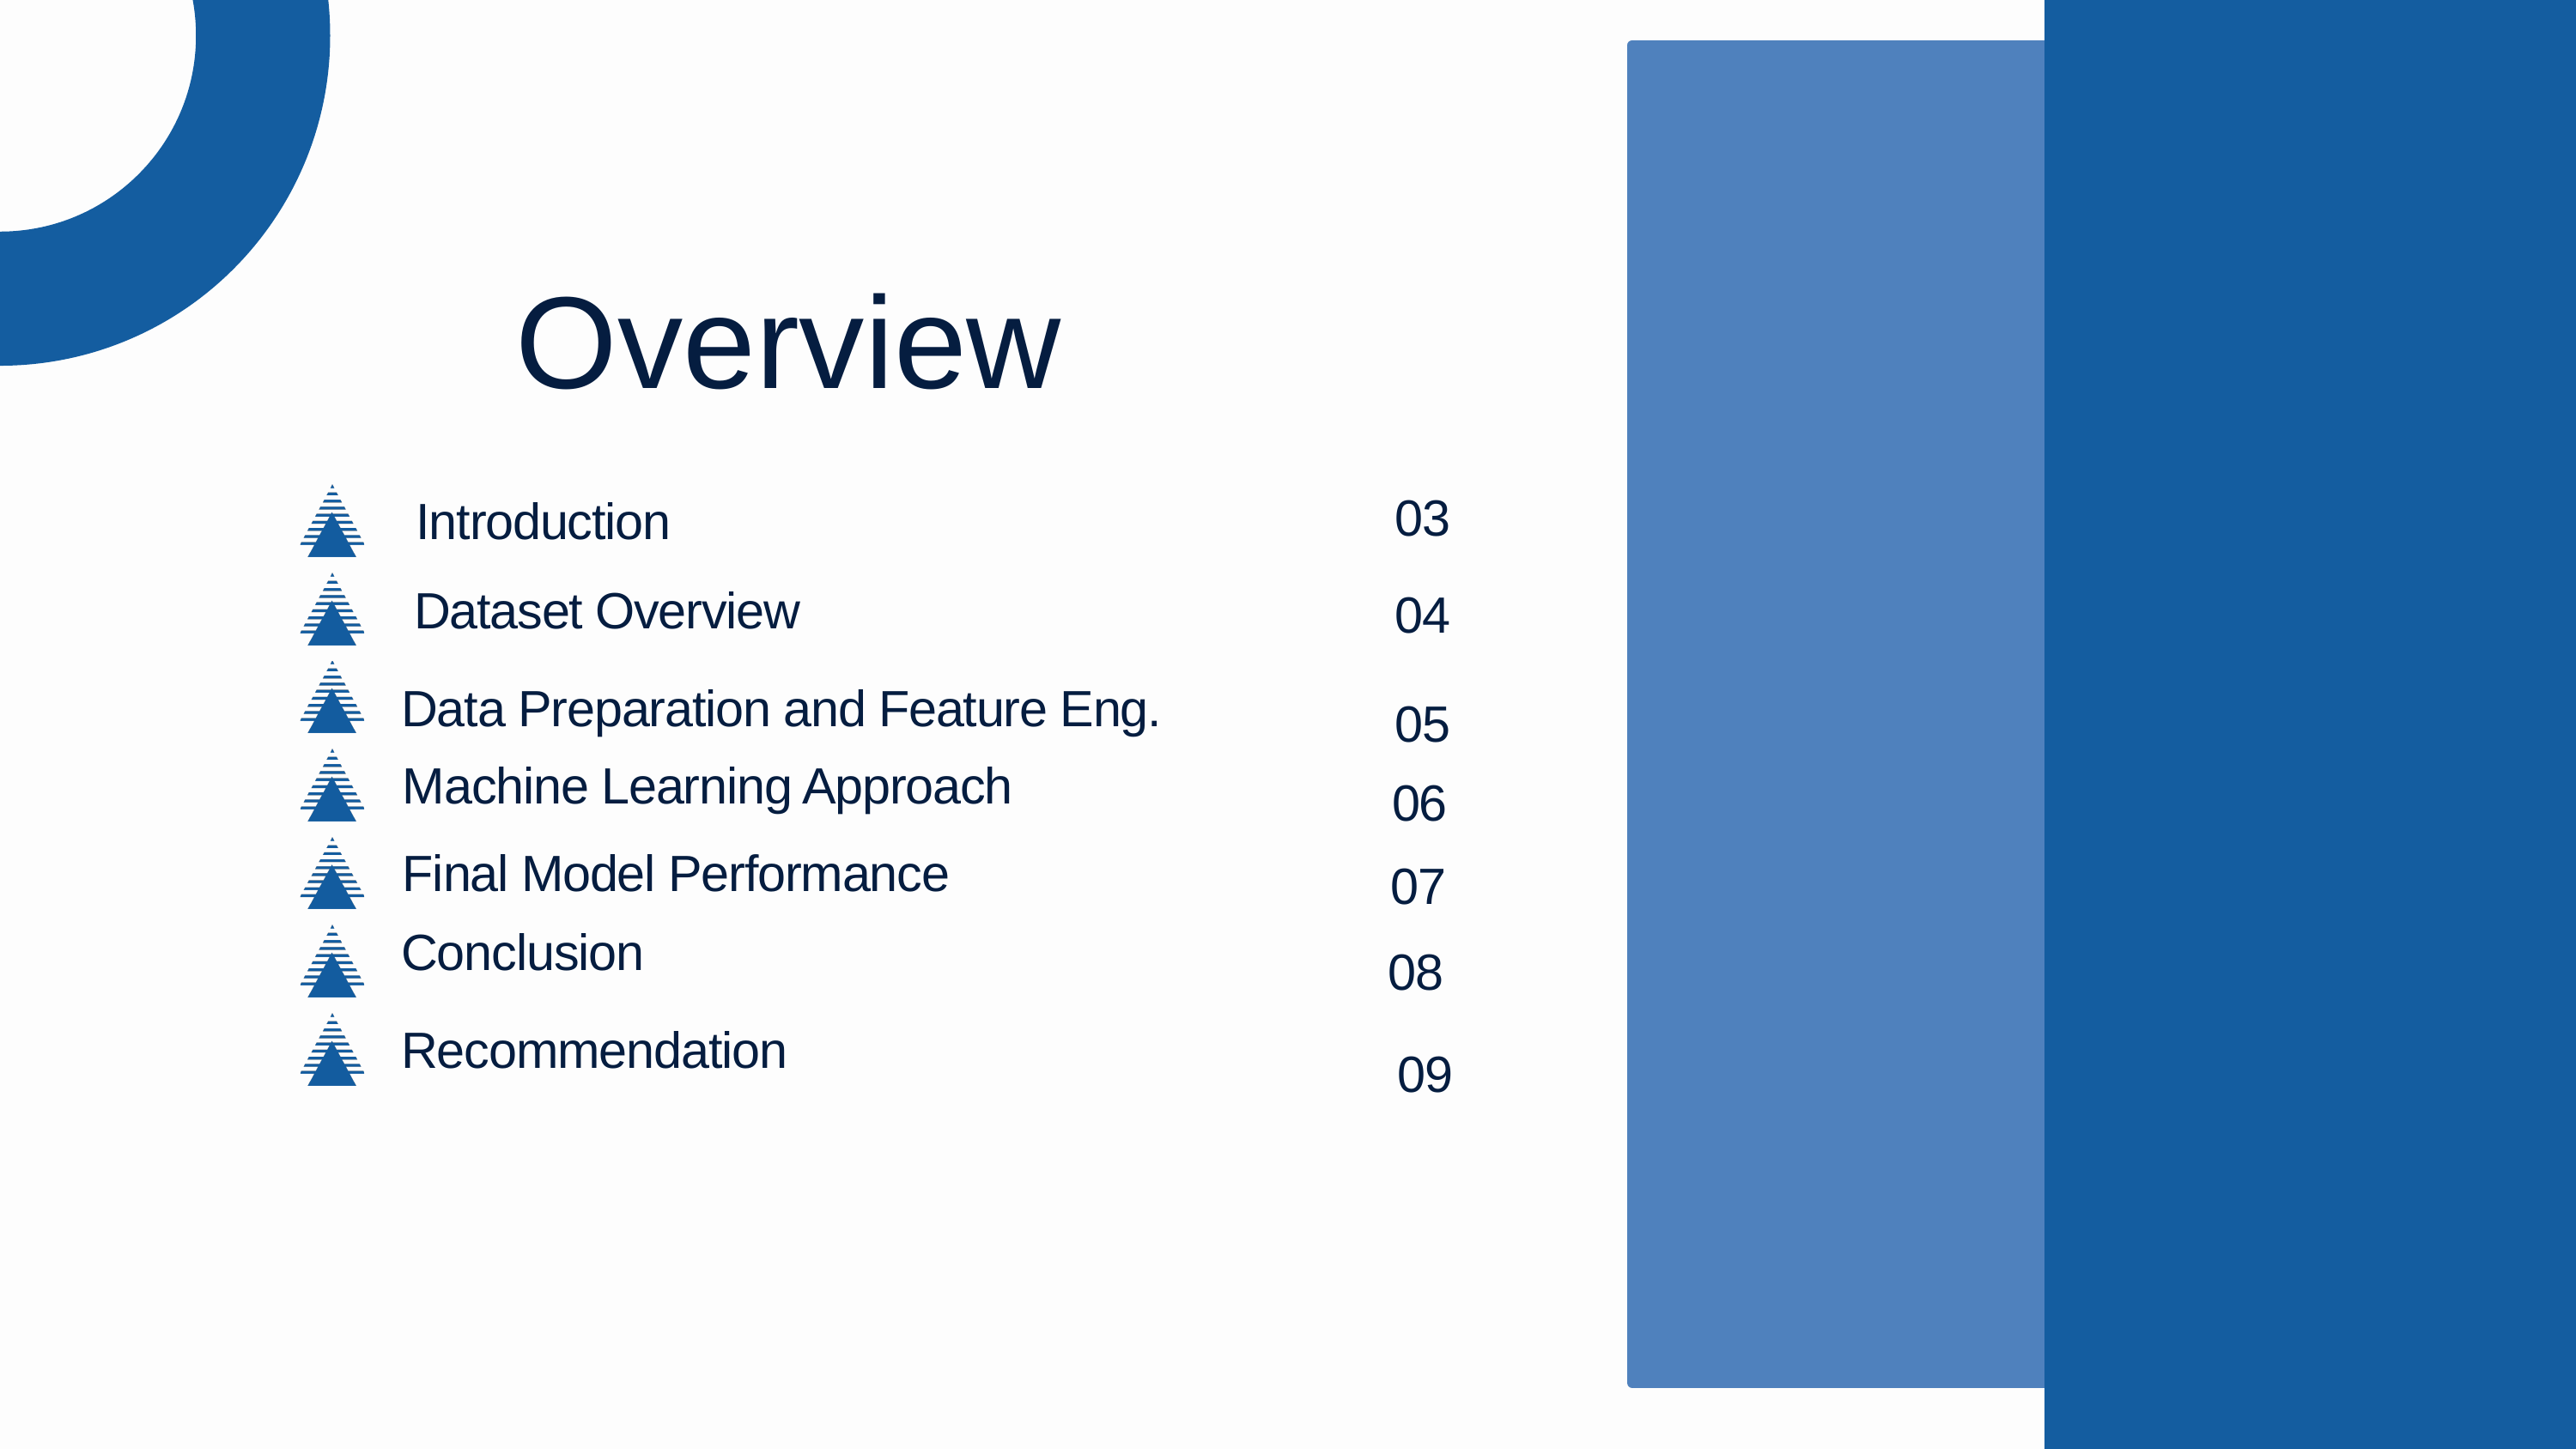

Overview
03
Introduction

Dataset Overview
04

Data Preparation and Feature Eng.
05
Machine Learning Approach

06
Final Model Performance

07
Conclusion
08

Recommendation

09